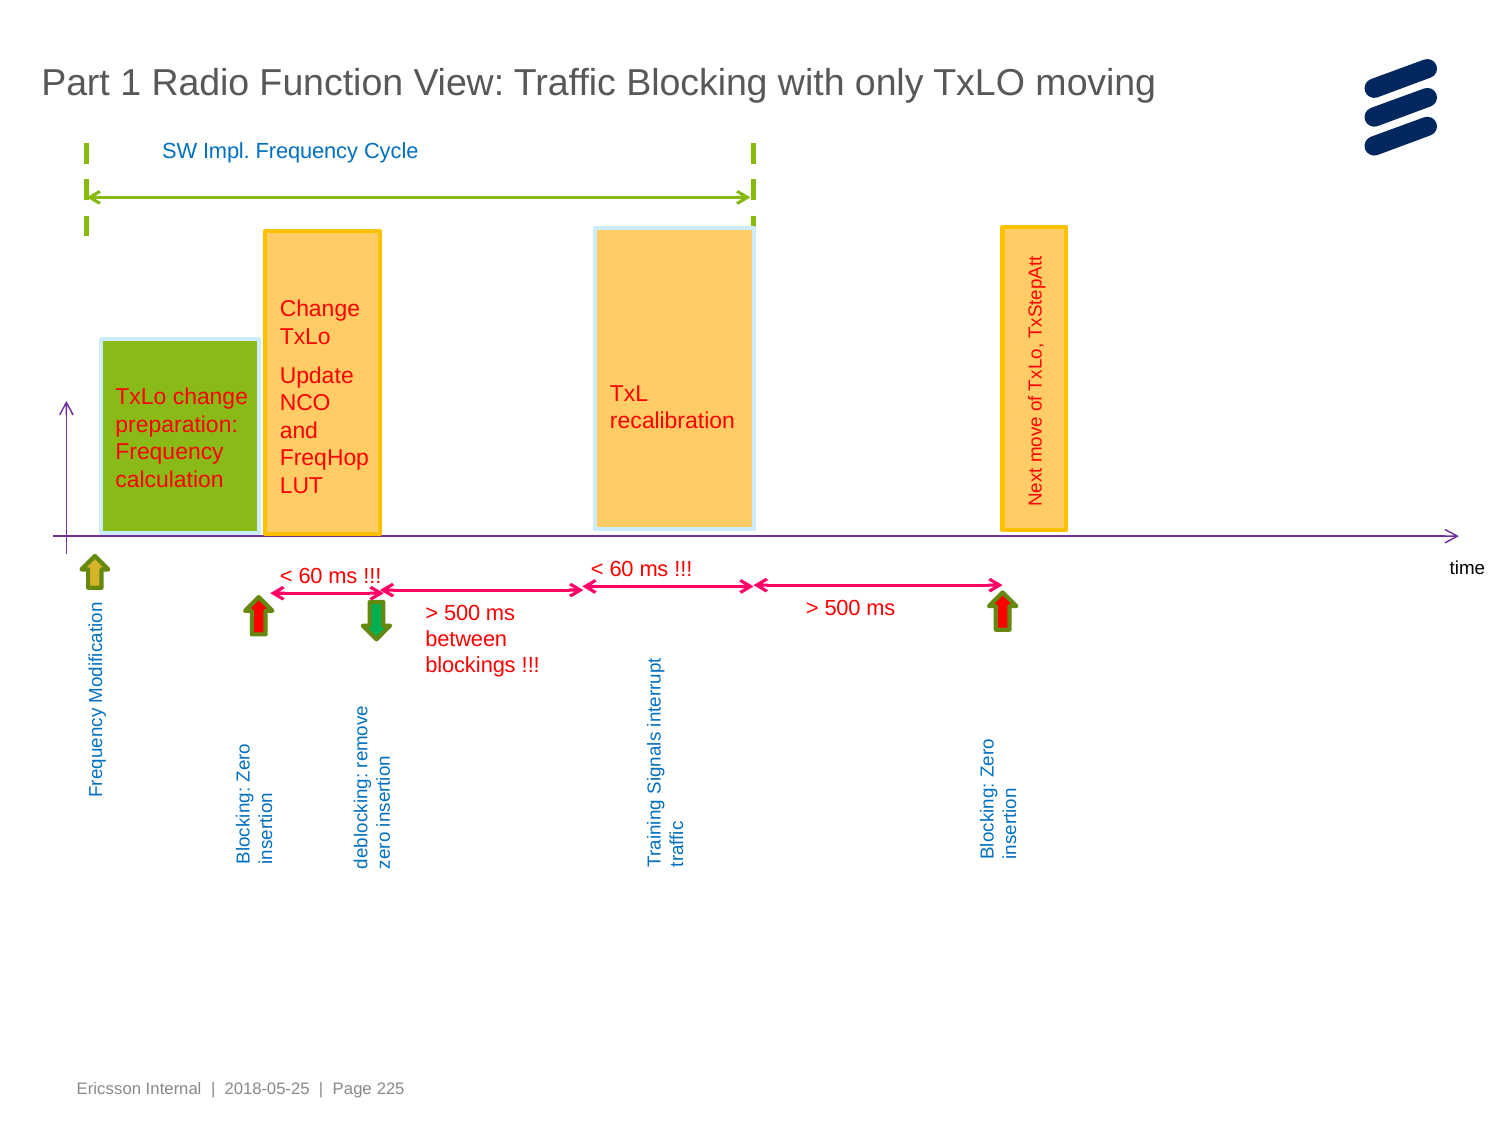

# Part 1 Radio Function View: Traffic Blocking with only TxLO moving
SW Impl. Frequency Cycle

Next move of TxLo, TxStepAtt

TxL recalibration

Change TxLo
Update NCO and FreqHop LUT

TxLo change preparation: Frequency calculation
time
< 60 ms !!!
< 60 ms !!!

Frequency Modification
> 500 ms
> 500 ms between blockings !!!

Blocking: Zero insertion

Blocking: Zero insertion

deblocking: remove zero insertion
Training Signals interrupt traffic